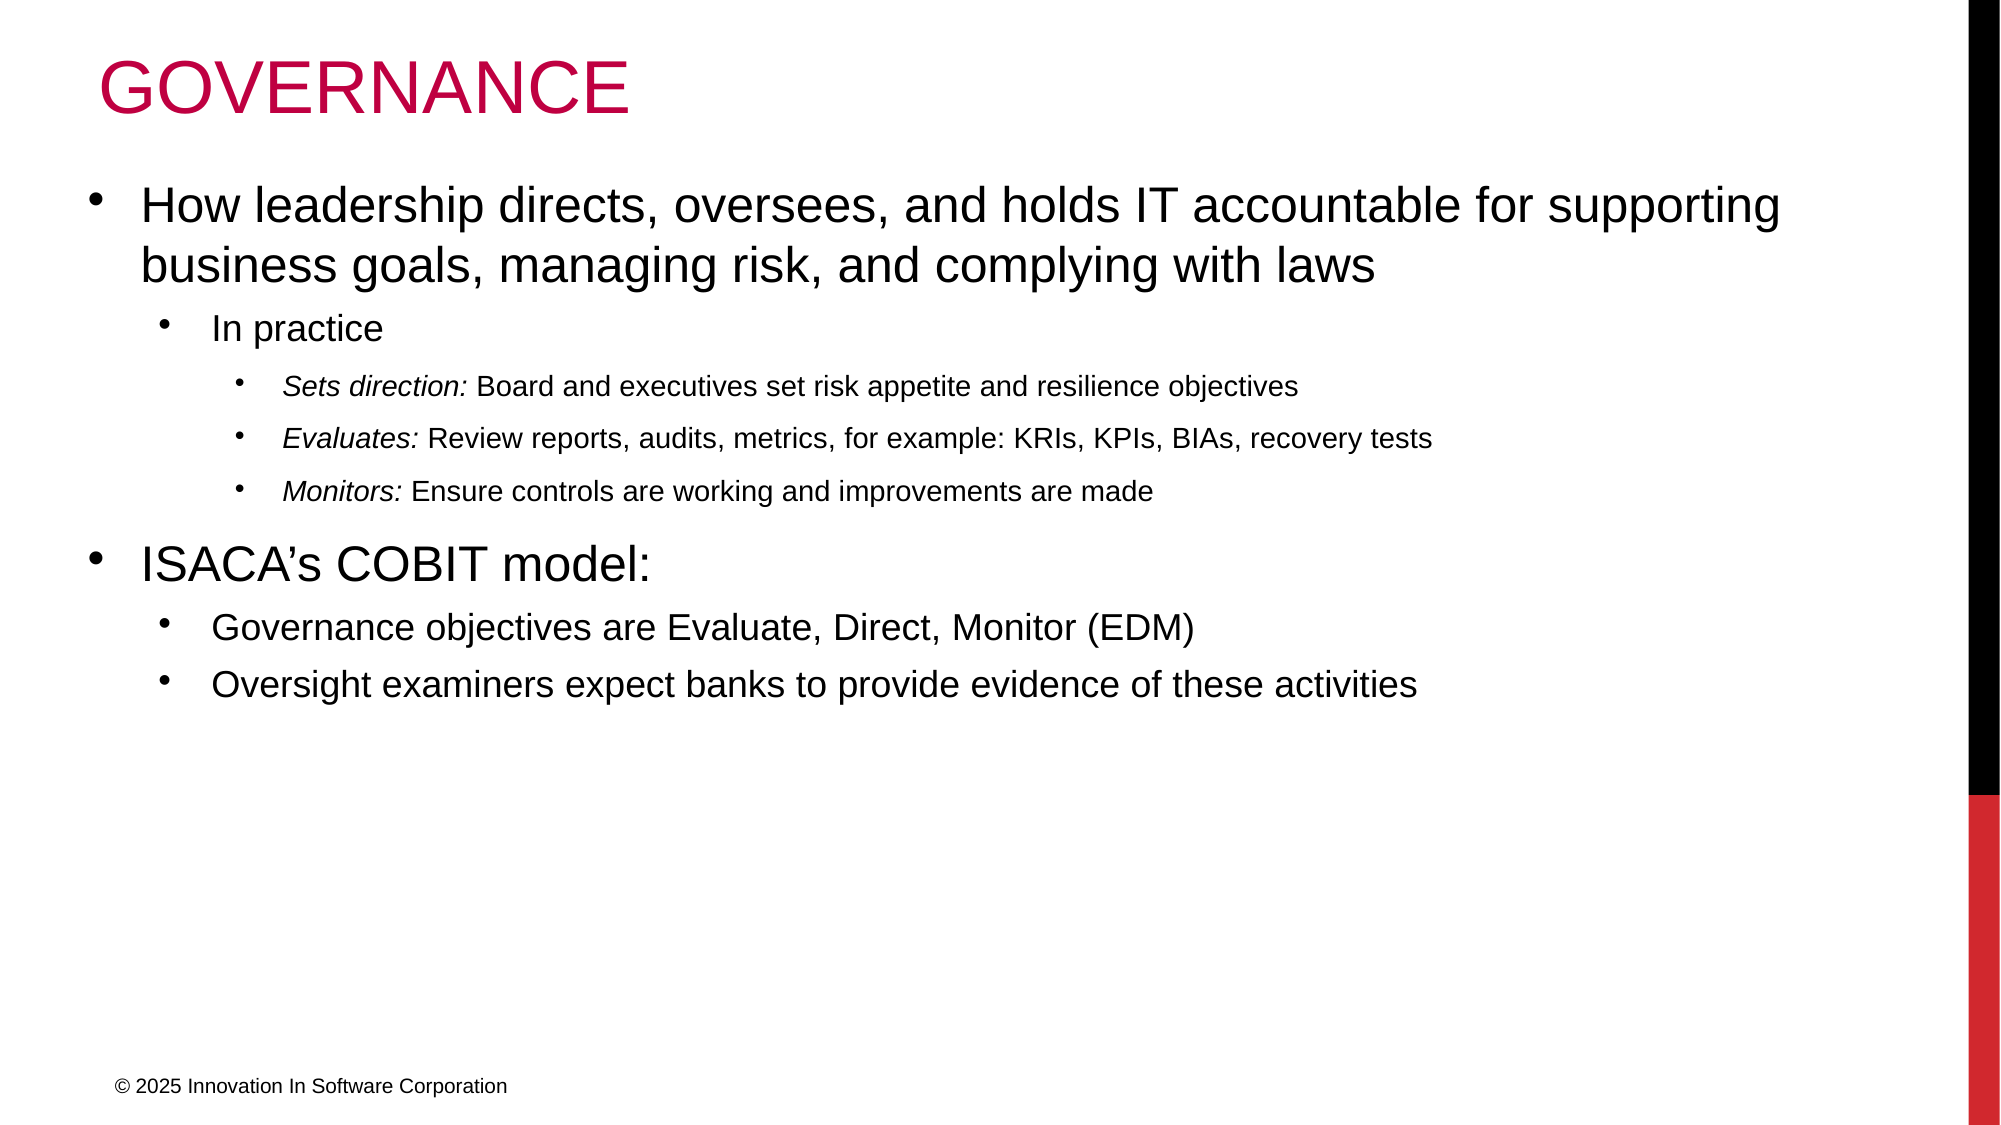

# governance
How leadership directs, oversees, and holds IT accountable for supporting business goals, managing risk, and complying with laws
In practice
Sets direction: Board and executives set risk appetite and resilience objectives
Evaluates: Review reports, audits, metrics, for example: KRIs, KPIs, BIAs, recovery tests
Monitors: Ensure controls are working and improvements are made
ISACA’s COBIT model:
Governance objectives are Evaluate, Direct, Monitor (EDM)
Oversight examiners expect banks to provide evidence of these activities

© 2025 Innovation In Software Corporation